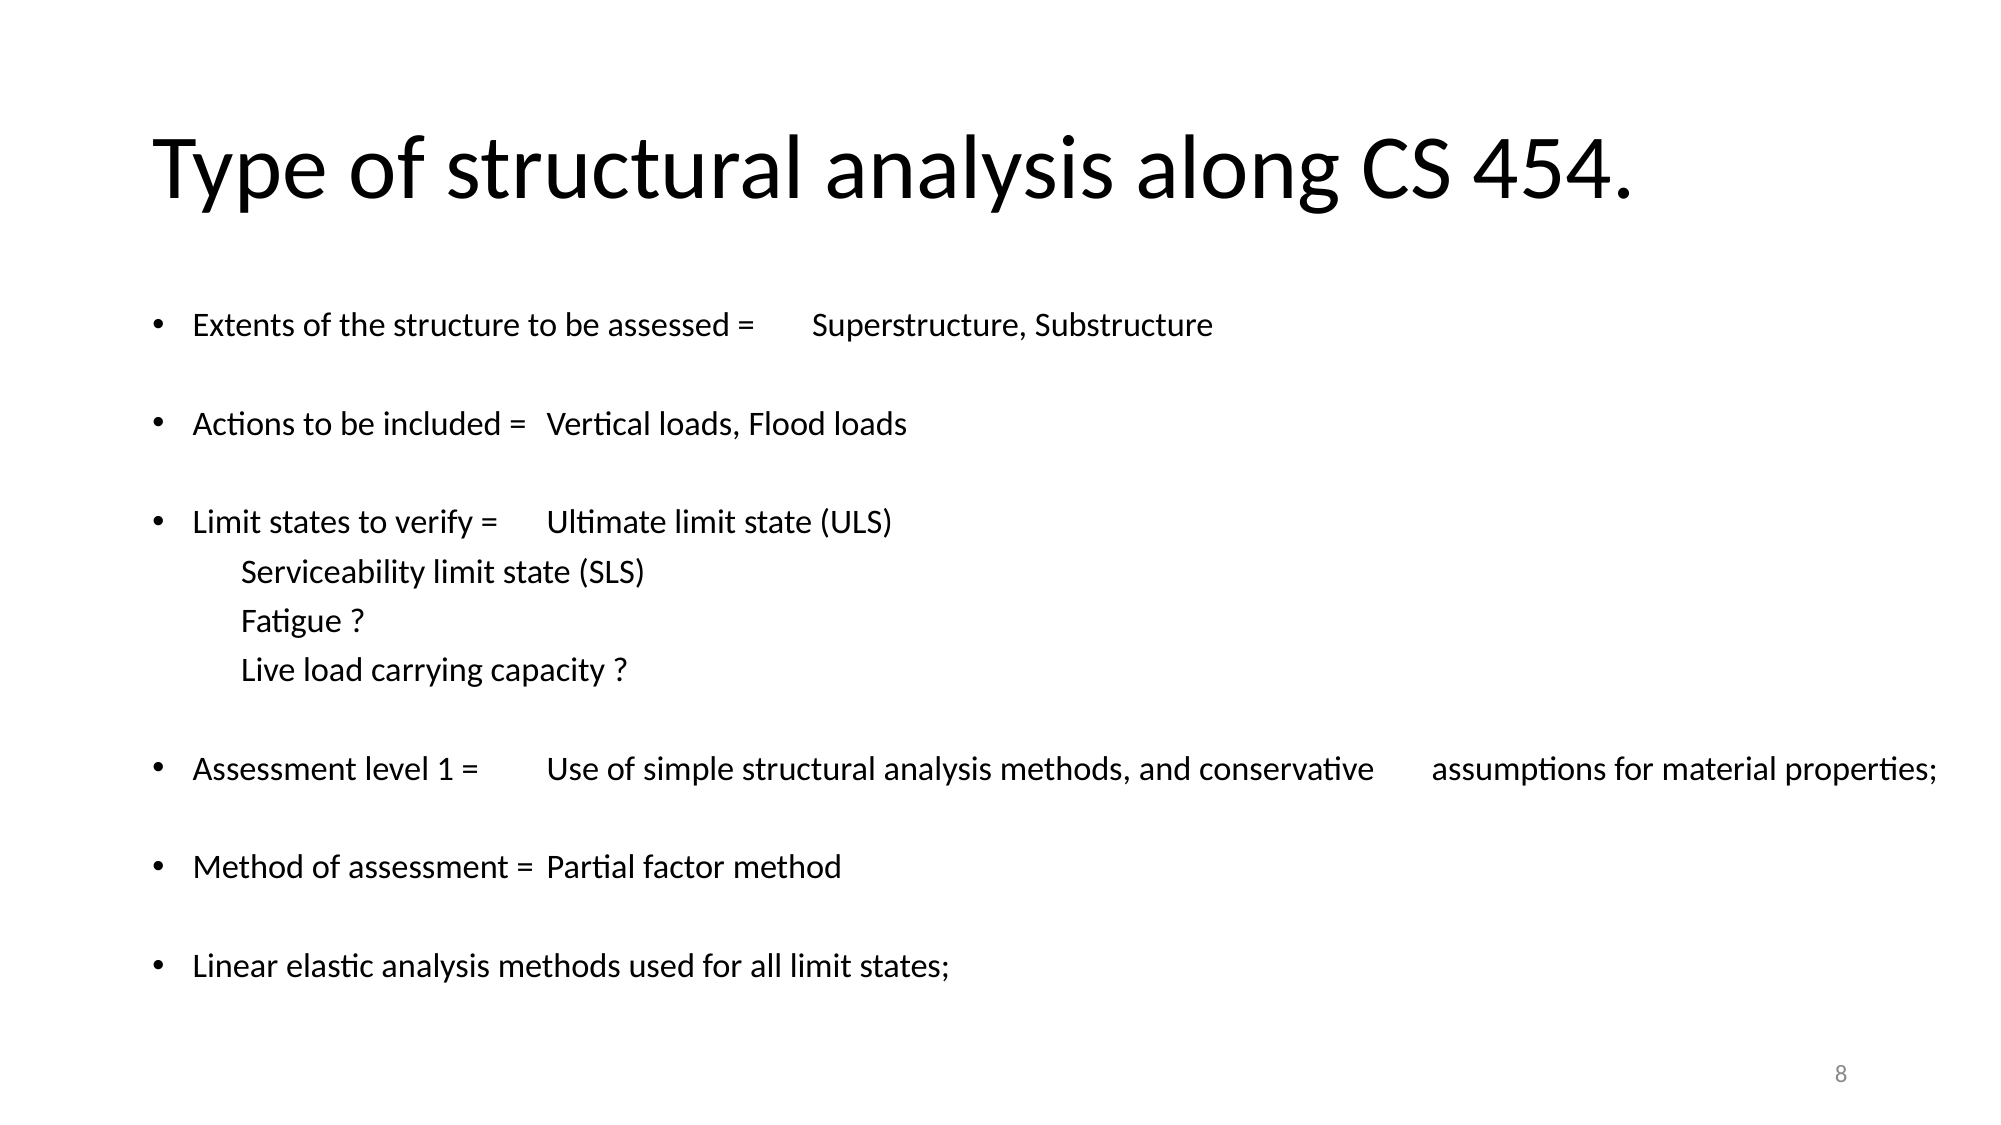

# Type of structural analysis along CS 454.
Extents of the structure to be assessed =			Superstructure, Substructure

Actions to be included =				Vertical loads, Flood loads

Limit states to verify =				Ultimate limit state (ULS)
						Serviceability limit state (SLS)
						Fatigue ?
						Live load carrying capacity ?

Assessment level 1 = 				Use of simple structural analysis methods, and conservative 						assumptions for material properties;

Method of assessment =				Partial factor method

Linear elastic analysis methods used for all limit states;

8